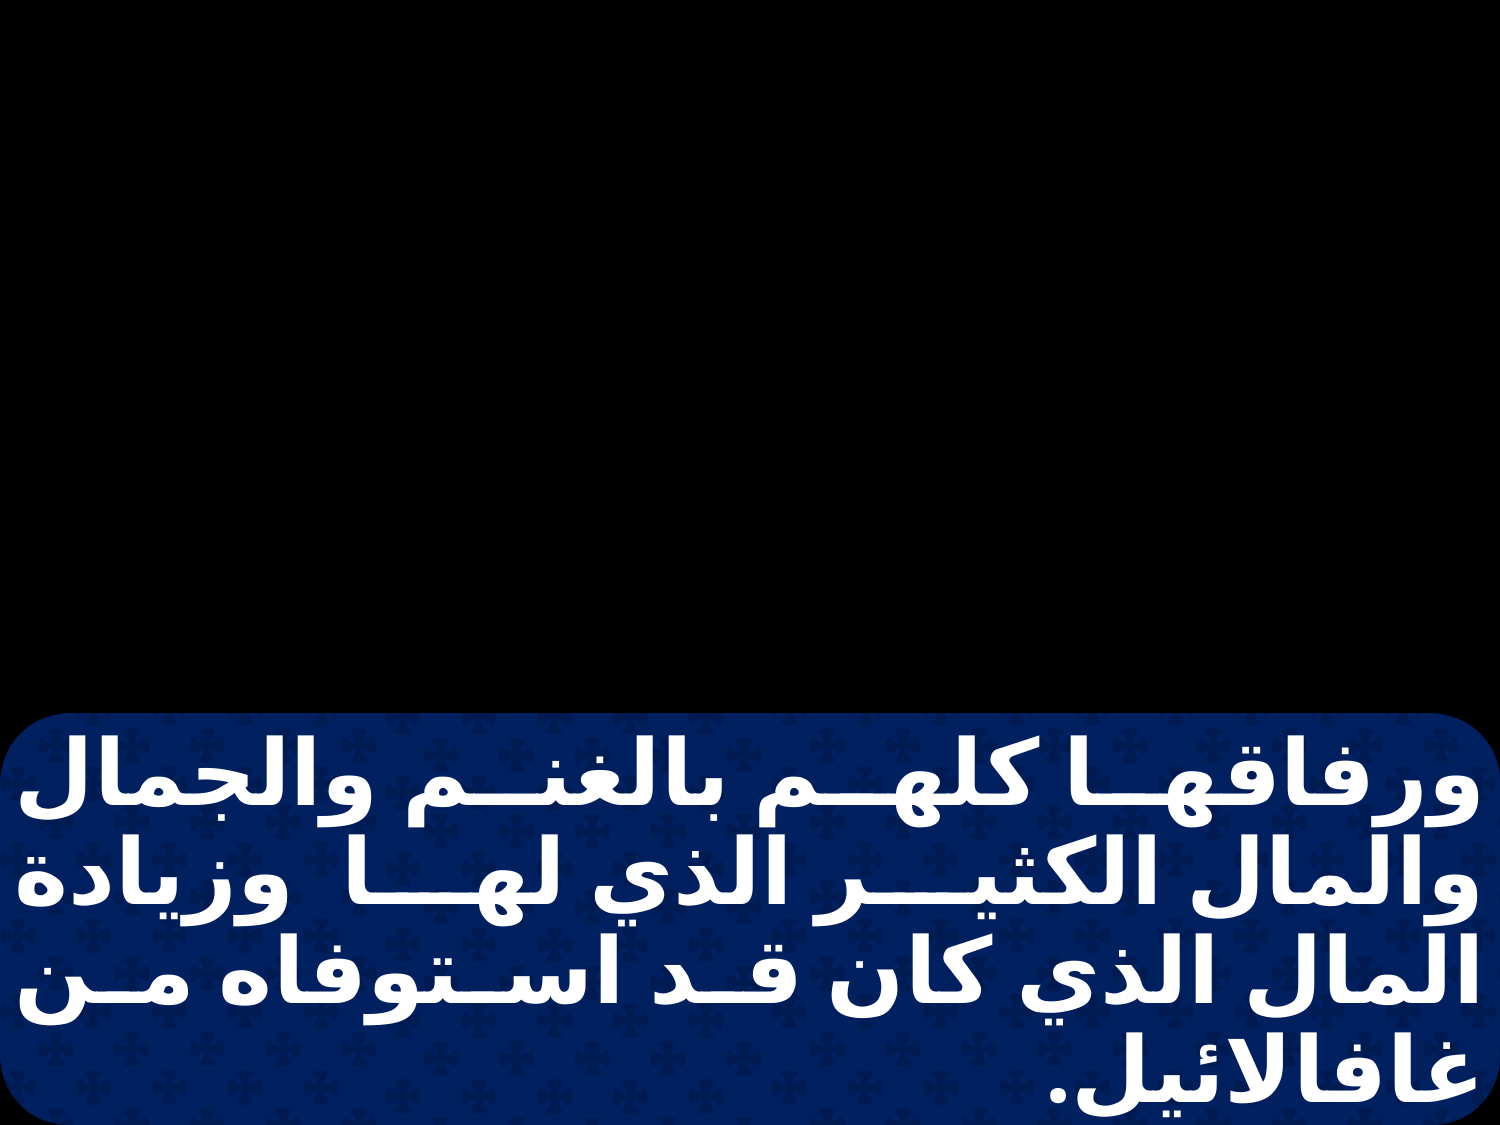

ورفاقها كلهم بالغنم والجمال والمال الكثير الذي لها  وزيادة المال الذي كان قد استوفاه من غافالائيل.